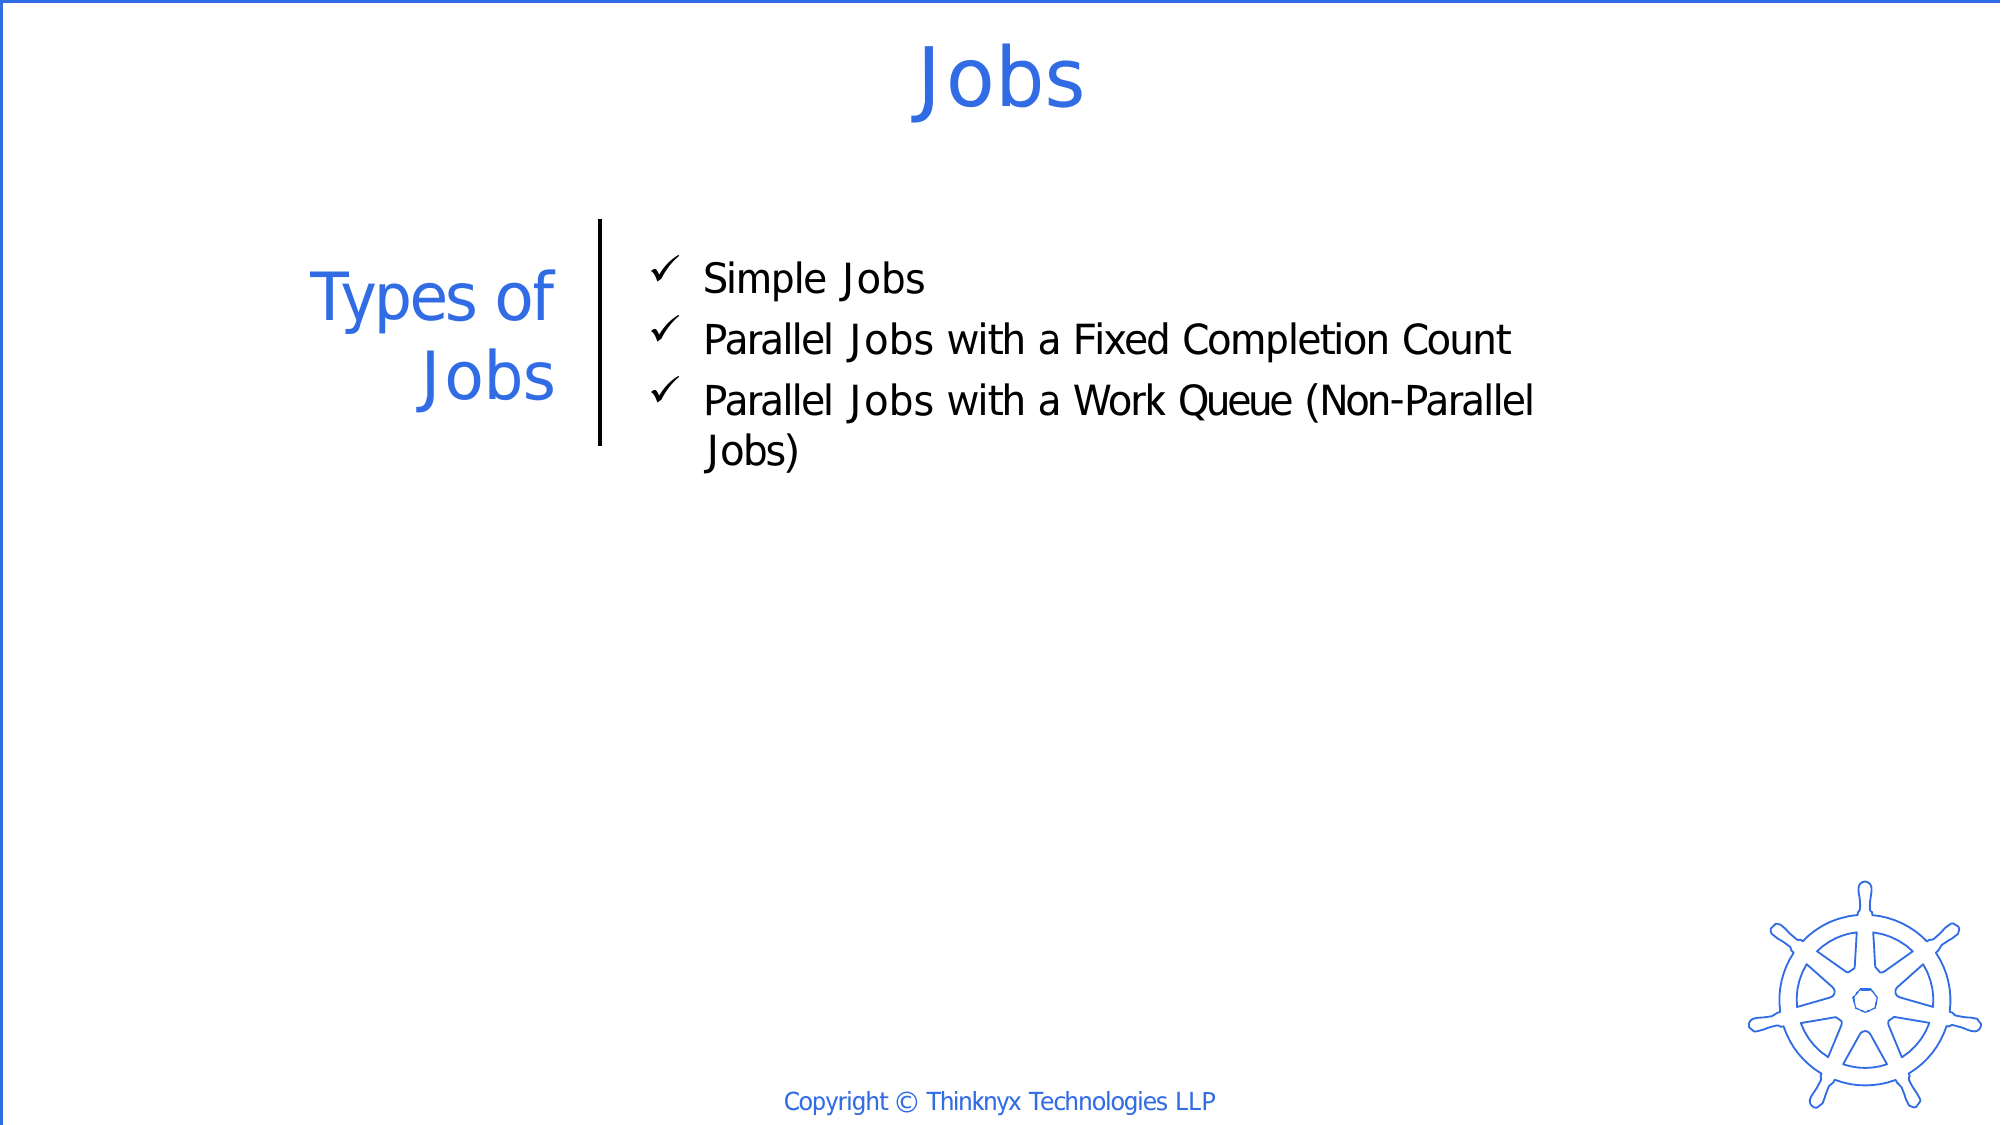

# Jobs

Simple Jobs
Parallel Jobs with a Fixed Completion Count
Parallel Jobs with a Work Queue (Non-Parallel Jobs)
Types of
Jobs
Copyright © Thinknyx Technologies LLP